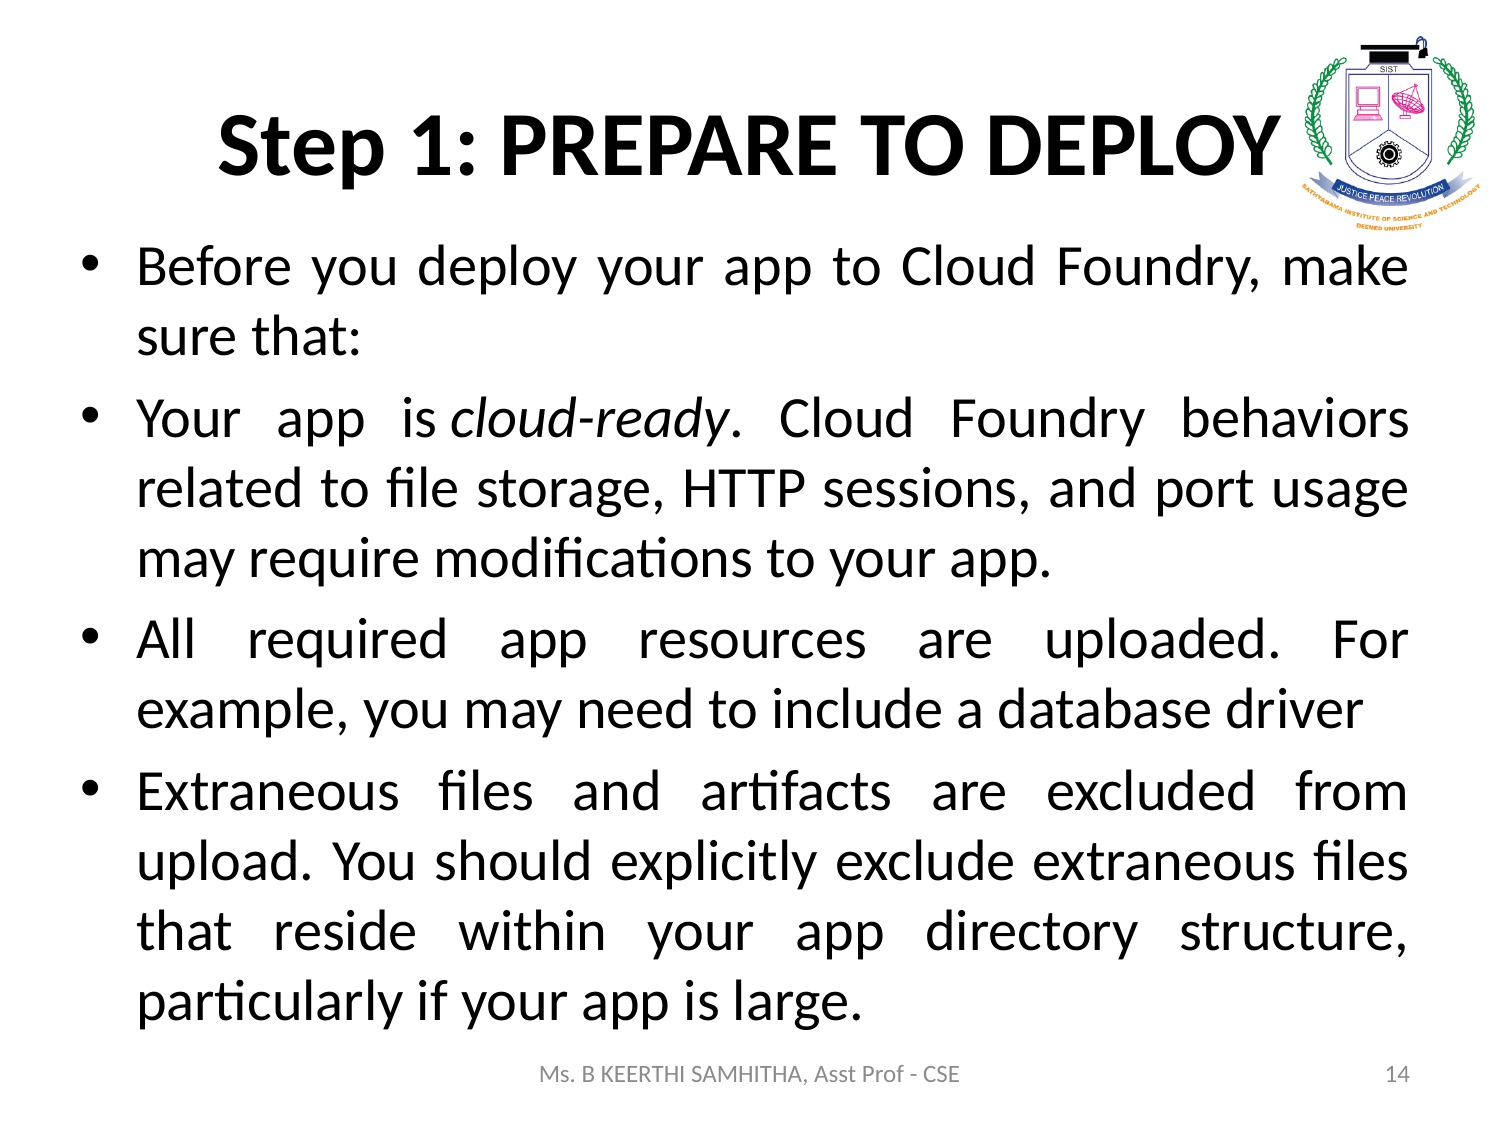

# Step 1: PREPARE TO DEPLOY
Before you deploy your app to Cloud Foundry, make sure that:
Your app is cloud-ready. Cloud Foundry behaviors related to file storage, HTTP sessions, and port usage may require modifications to your app.
All required app resources are uploaded. For example, you may need to include a database driver
Extraneous files and artifacts are excluded from upload. You should explicitly exclude extraneous files that reside within your app directory structure, particularly if your app is large.

Ms. B KEERTHI SAMHITHA, Asst Prof - CSE
14